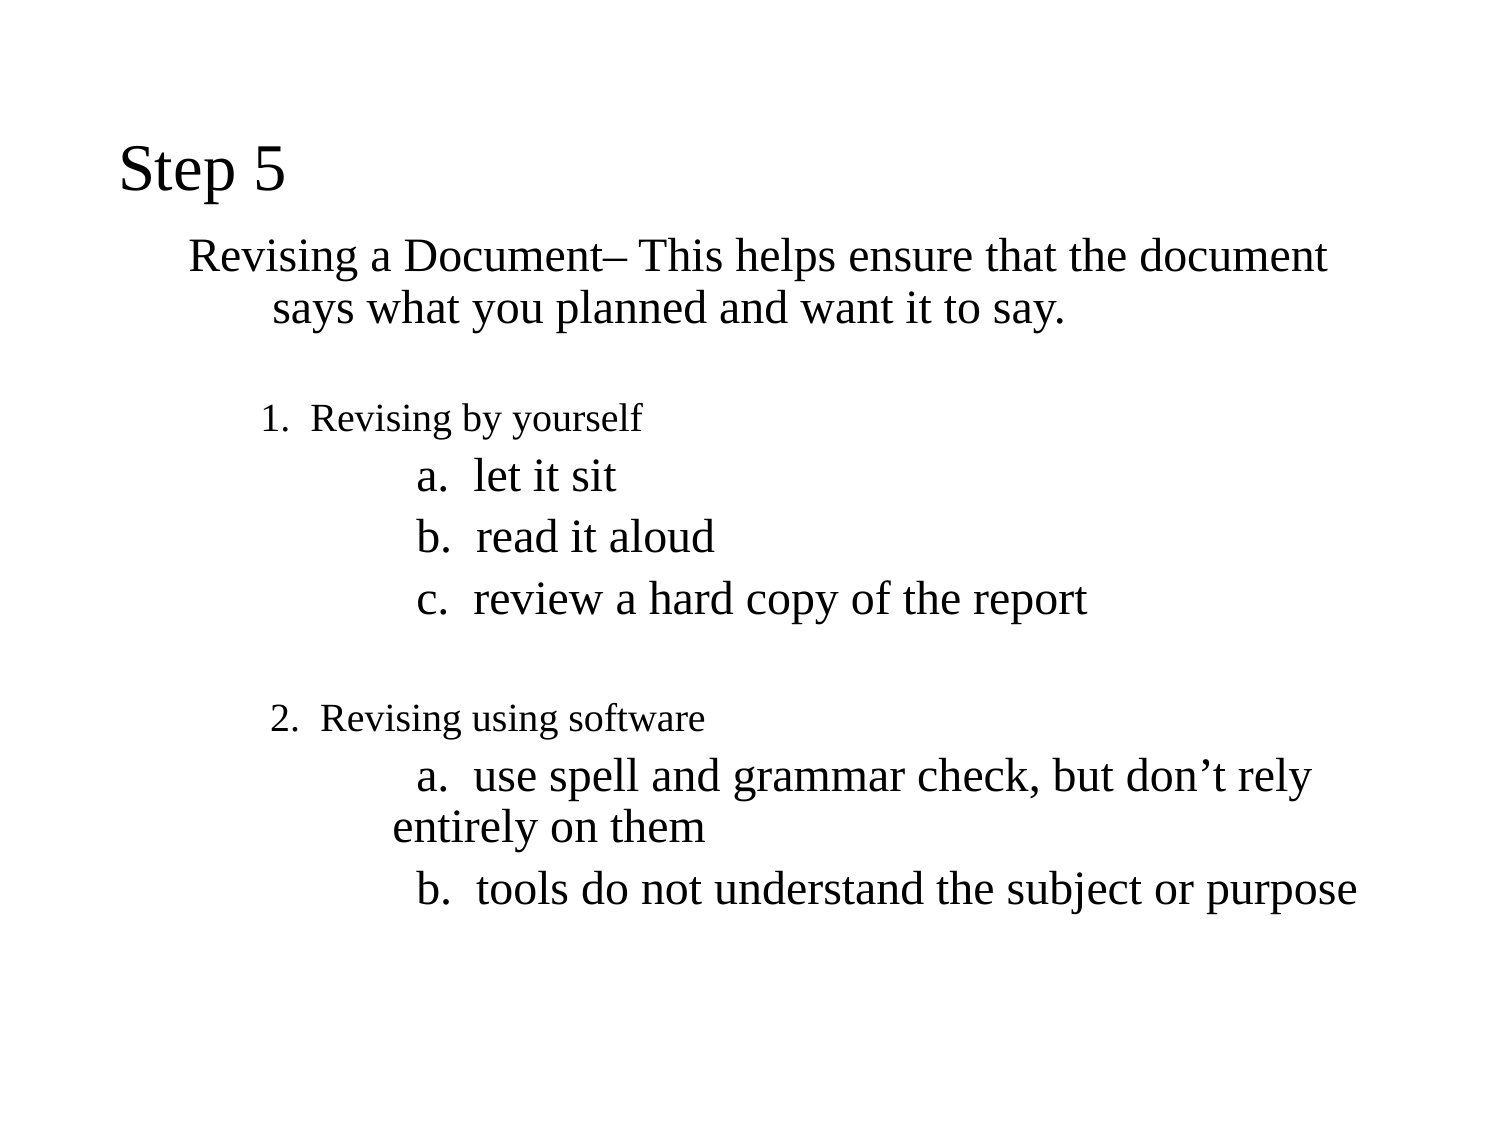

# Step 5
Revising a Document– This helps ensure that the document says what you planned and want it to say.

1.  Revising by yourself
       a.  let it sit
       b.  read it aloud
       c.  review a hard copy of the report

 2.  Revising using software
       a.  use spell and grammar check, but don’t rely entirely on them
       b.  tools do not understand the subject or purpose